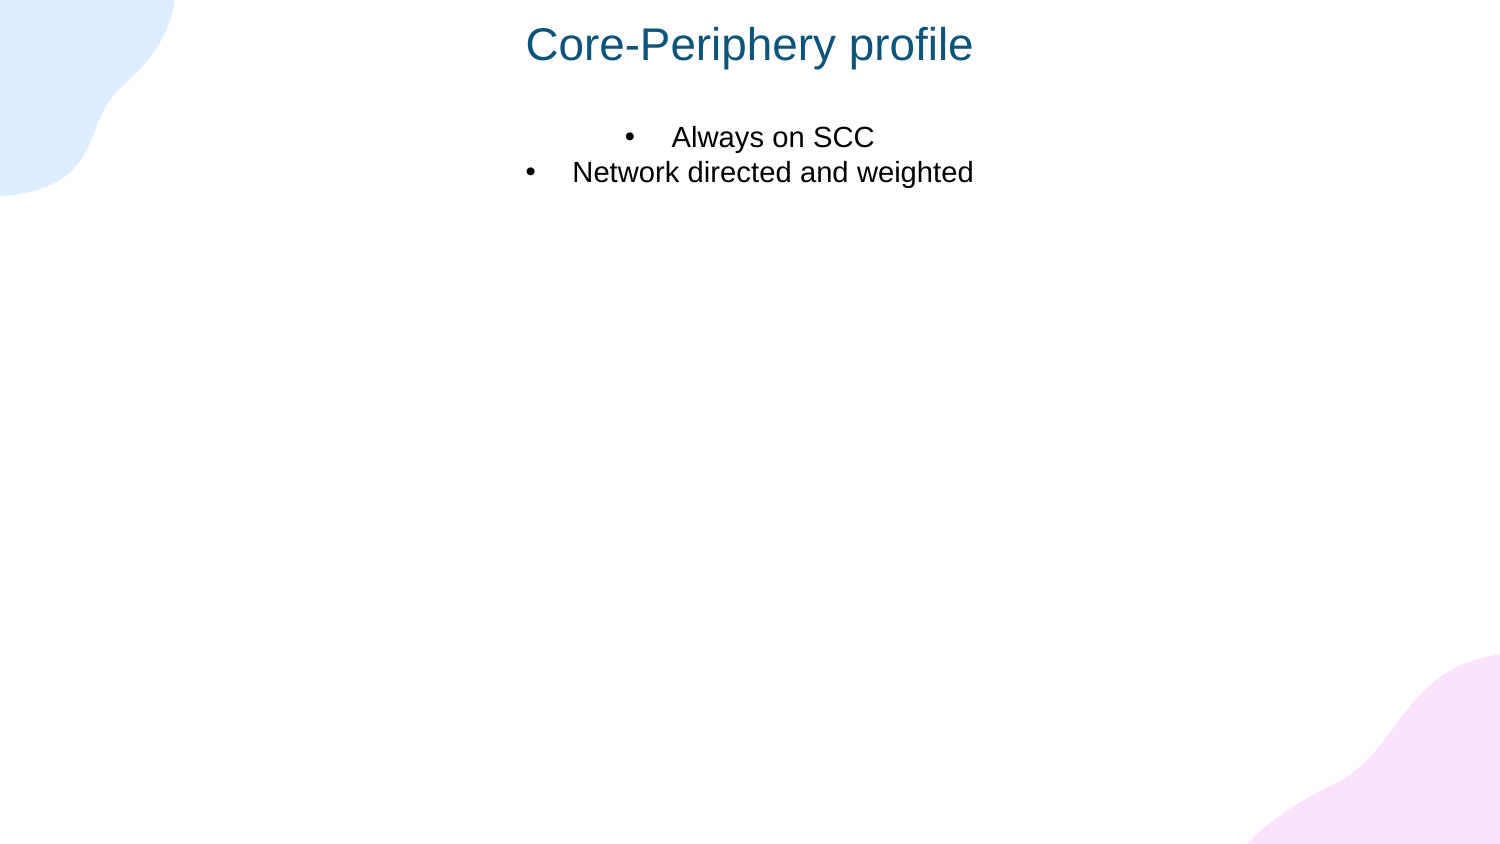

# Core-Periphery profile
Always on SCC
Network directed and weighted